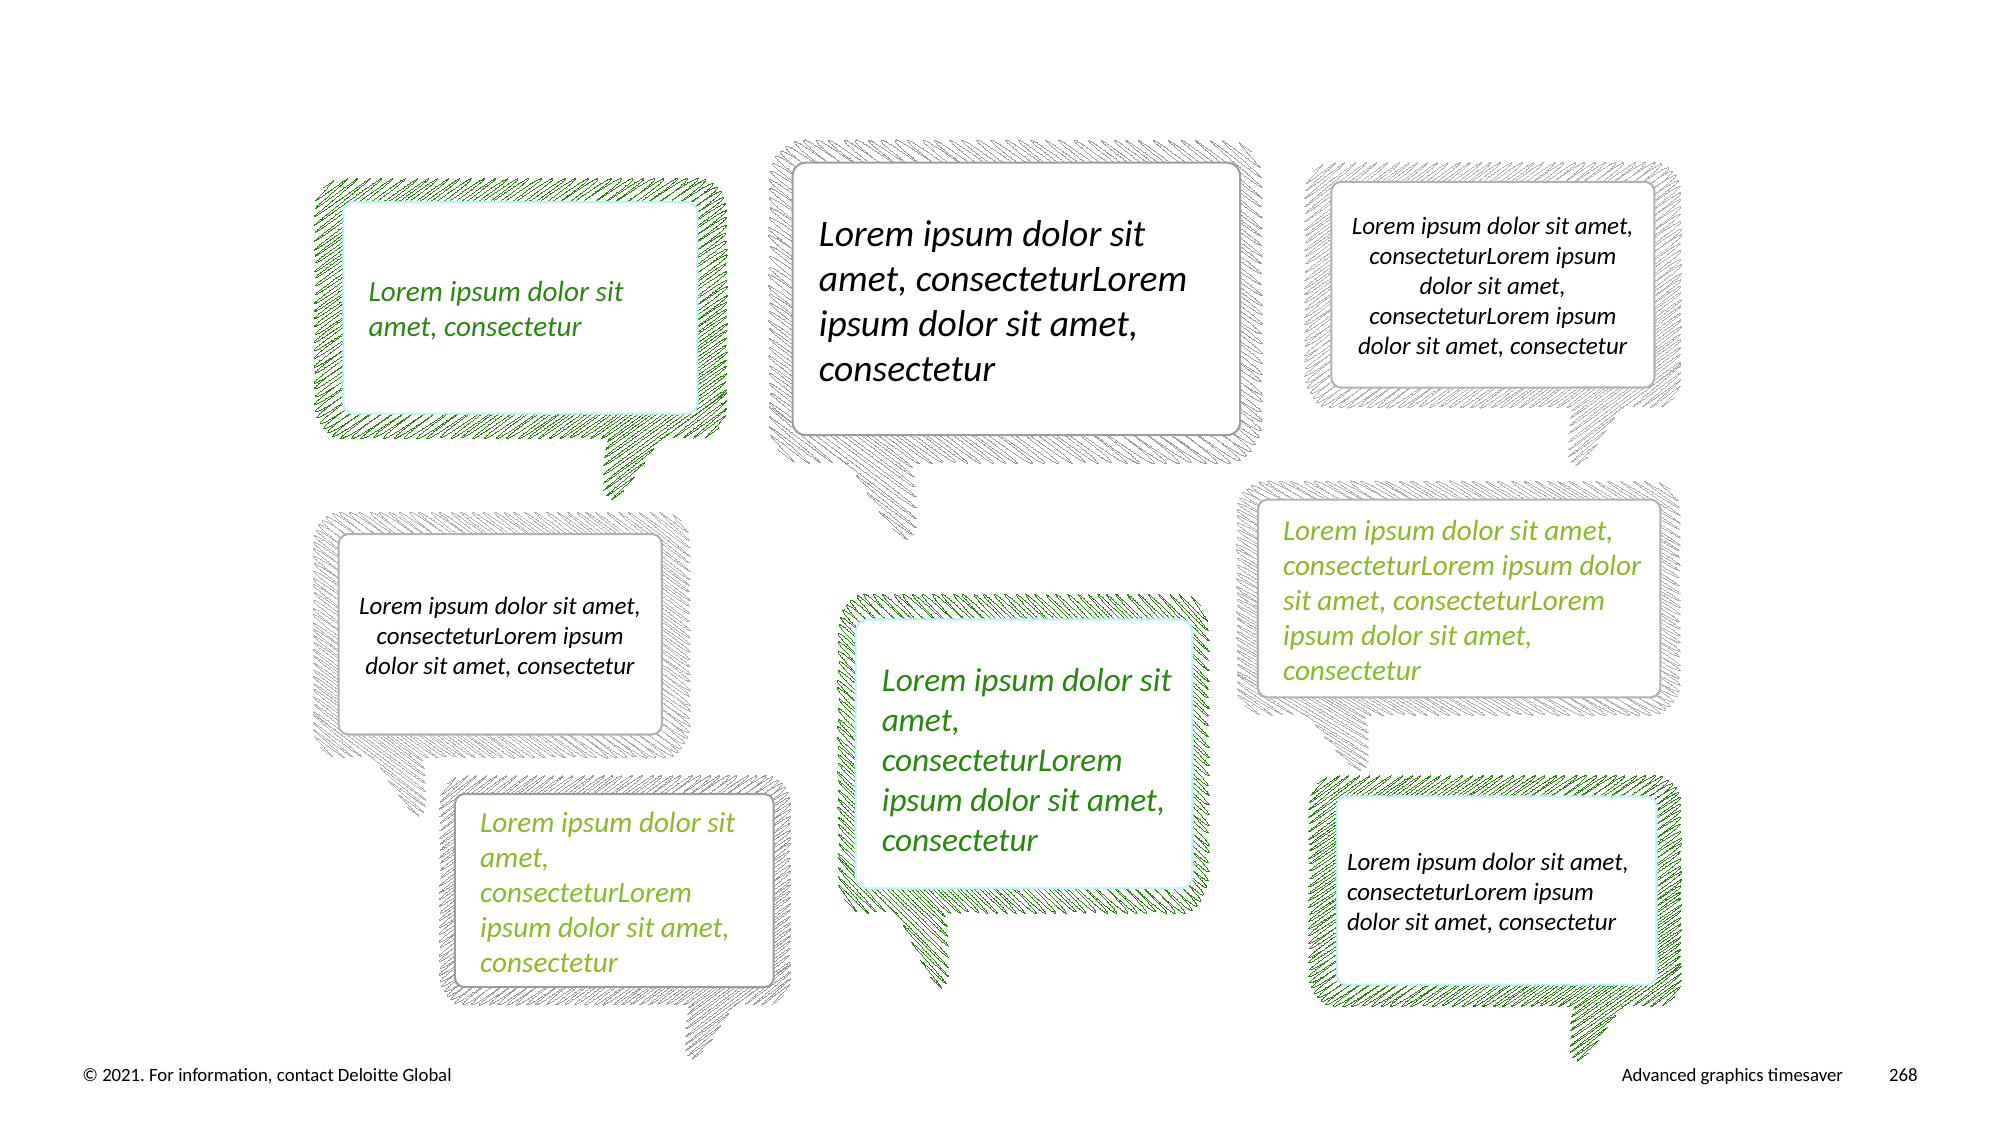

Lorem ipsum dolor sit amet, consecteturLorem ipsum dolor sit amet, consectetur

Lorem ipsum dolor sit amet, consecteturLorem ipsum dolor sit amet, consecteturLorem ipsum dolor sit amet, consectetur

Lorem ipsum dolor sit amet, consectetur

Lorem ipsum dolor sit amet, consecteturLorem ipsum dolor sit amet, consecteturLorem ipsum dolor sit amet, consectetur

Lorem ipsum dolor sit amet, consecteturLorem ipsum dolor sit amet, consectetur

Lorem ipsum dolor sit amet, consecteturLorem ipsum dolor sit amet, consectetur

Lorem ipsum dolor sit amet, consecteturLorem ipsum dolor sit amet, consectetur

Lorem ipsum dolor sit amet, consecteturLorem ipsum dolor sit amet, consectetur